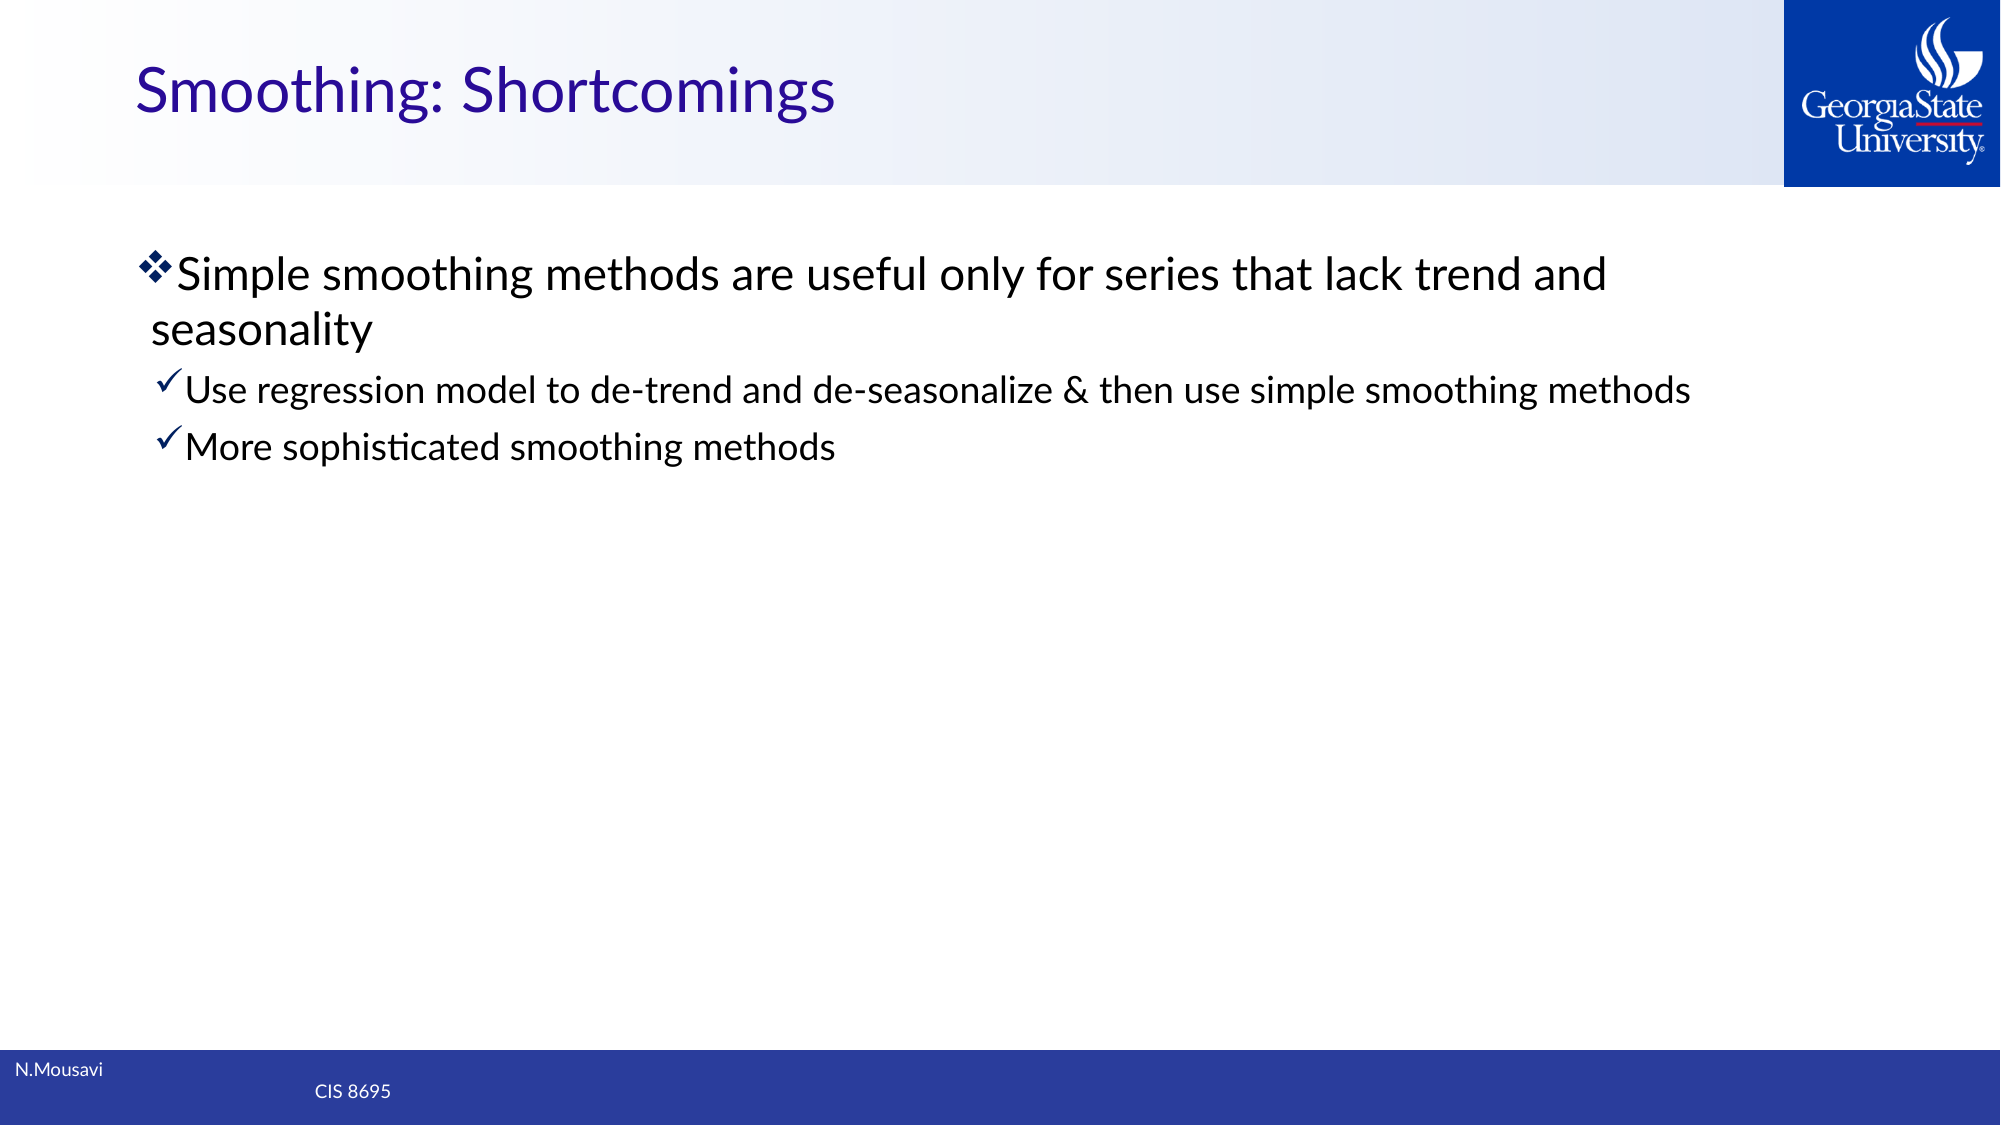

# Smoothing: Shortcomings
Simple smoothing methods are useful only for series that lack trend and seasonality
Use regression model to de-trend and de-seasonalize & then use simple smoothing methods
More sophisticated smoothing methods